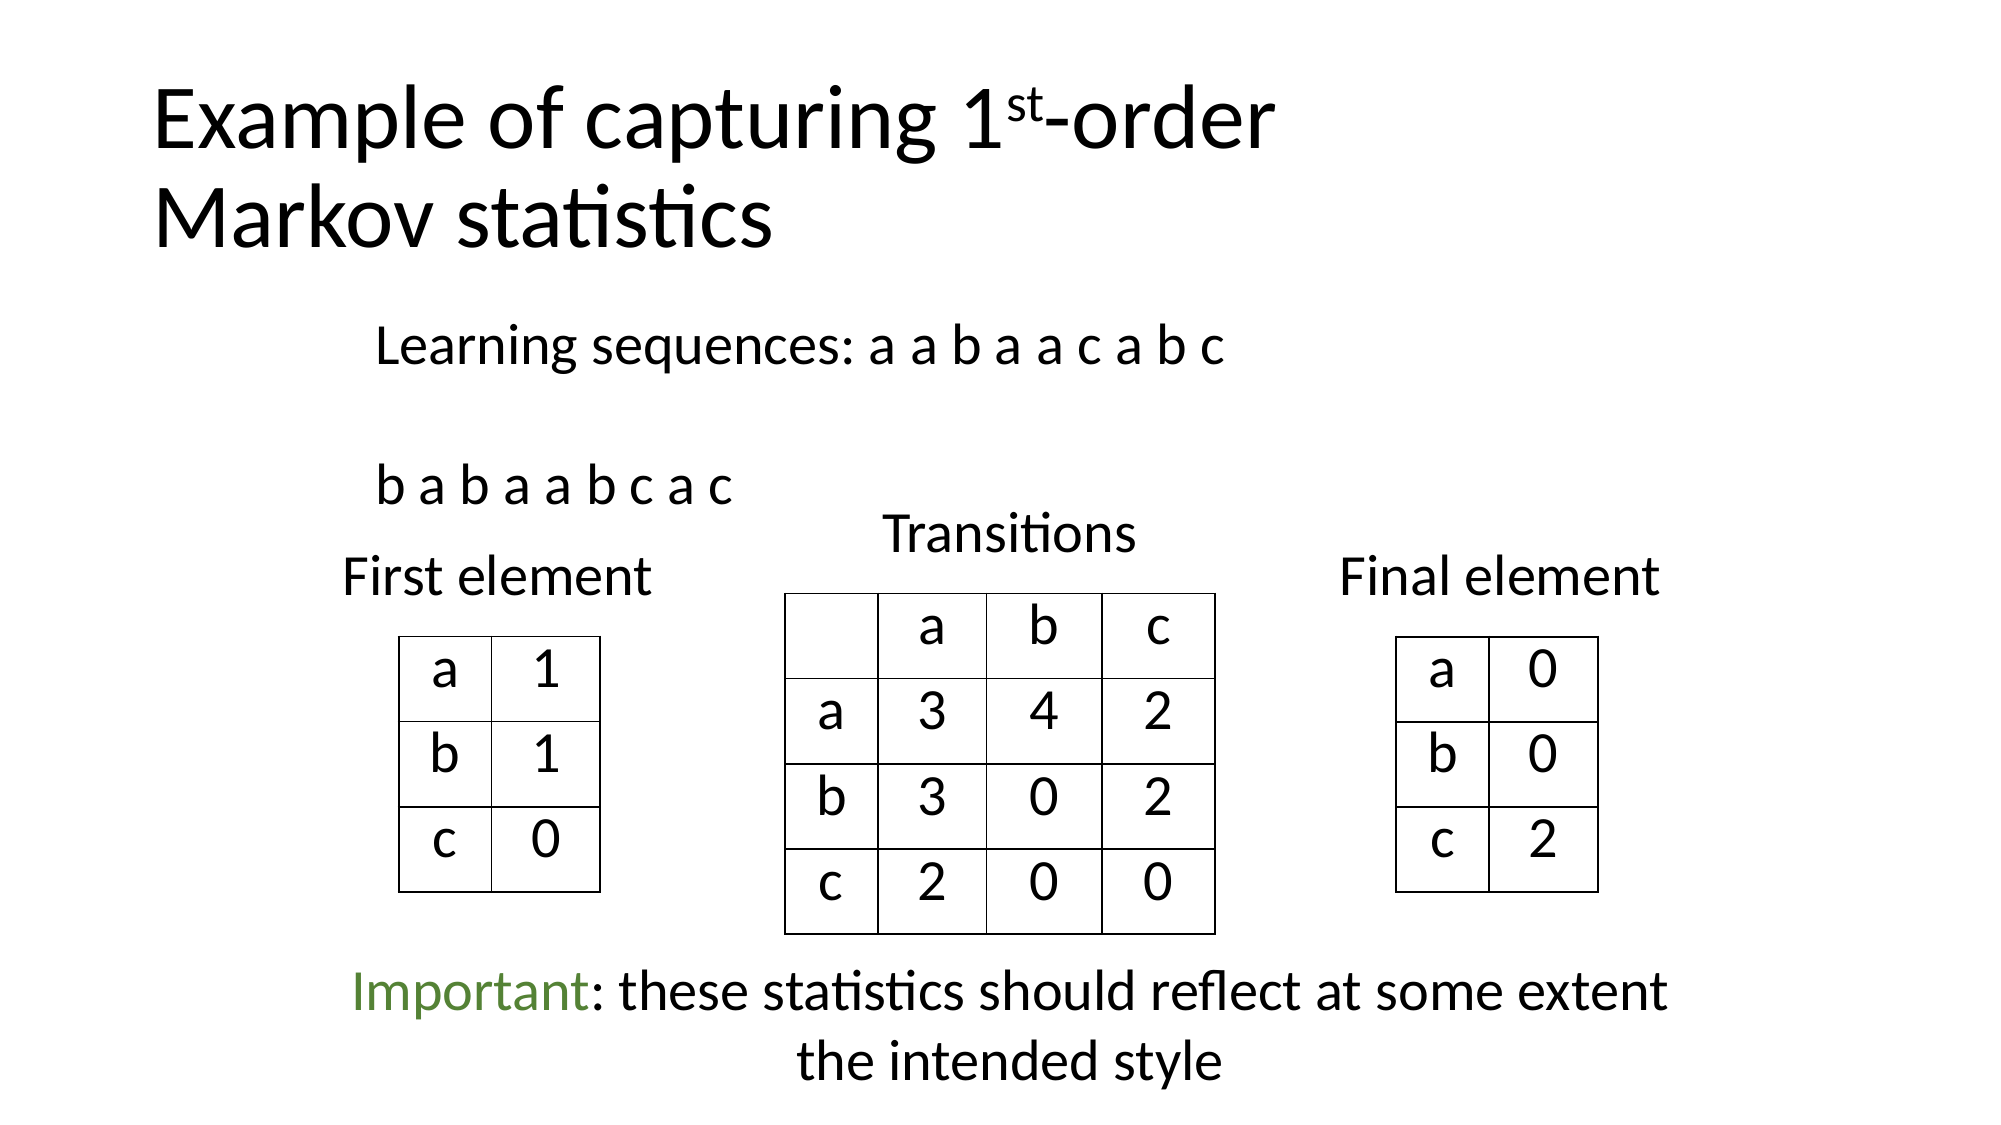

# Example of capturing 1st-order Markov statistics
Learning sequences: a a b a a c a b c
						   b a b a a b c a c
Transitions
First element
Final element
|  | a | b | c |
| --- | --- | --- | --- |
| a | 3 | 4 | 2 |
| b | 3 | 0 | 2 |
| c | 2 | 0 | 0 |
| a | 1 |
| --- | --- |
| b | 1 |
| c | 0 |
| a | 0 |
| --- | --- |
| b | 0 |
| c | 2 |
Important: these statistics should reflect at some extent
the intended style